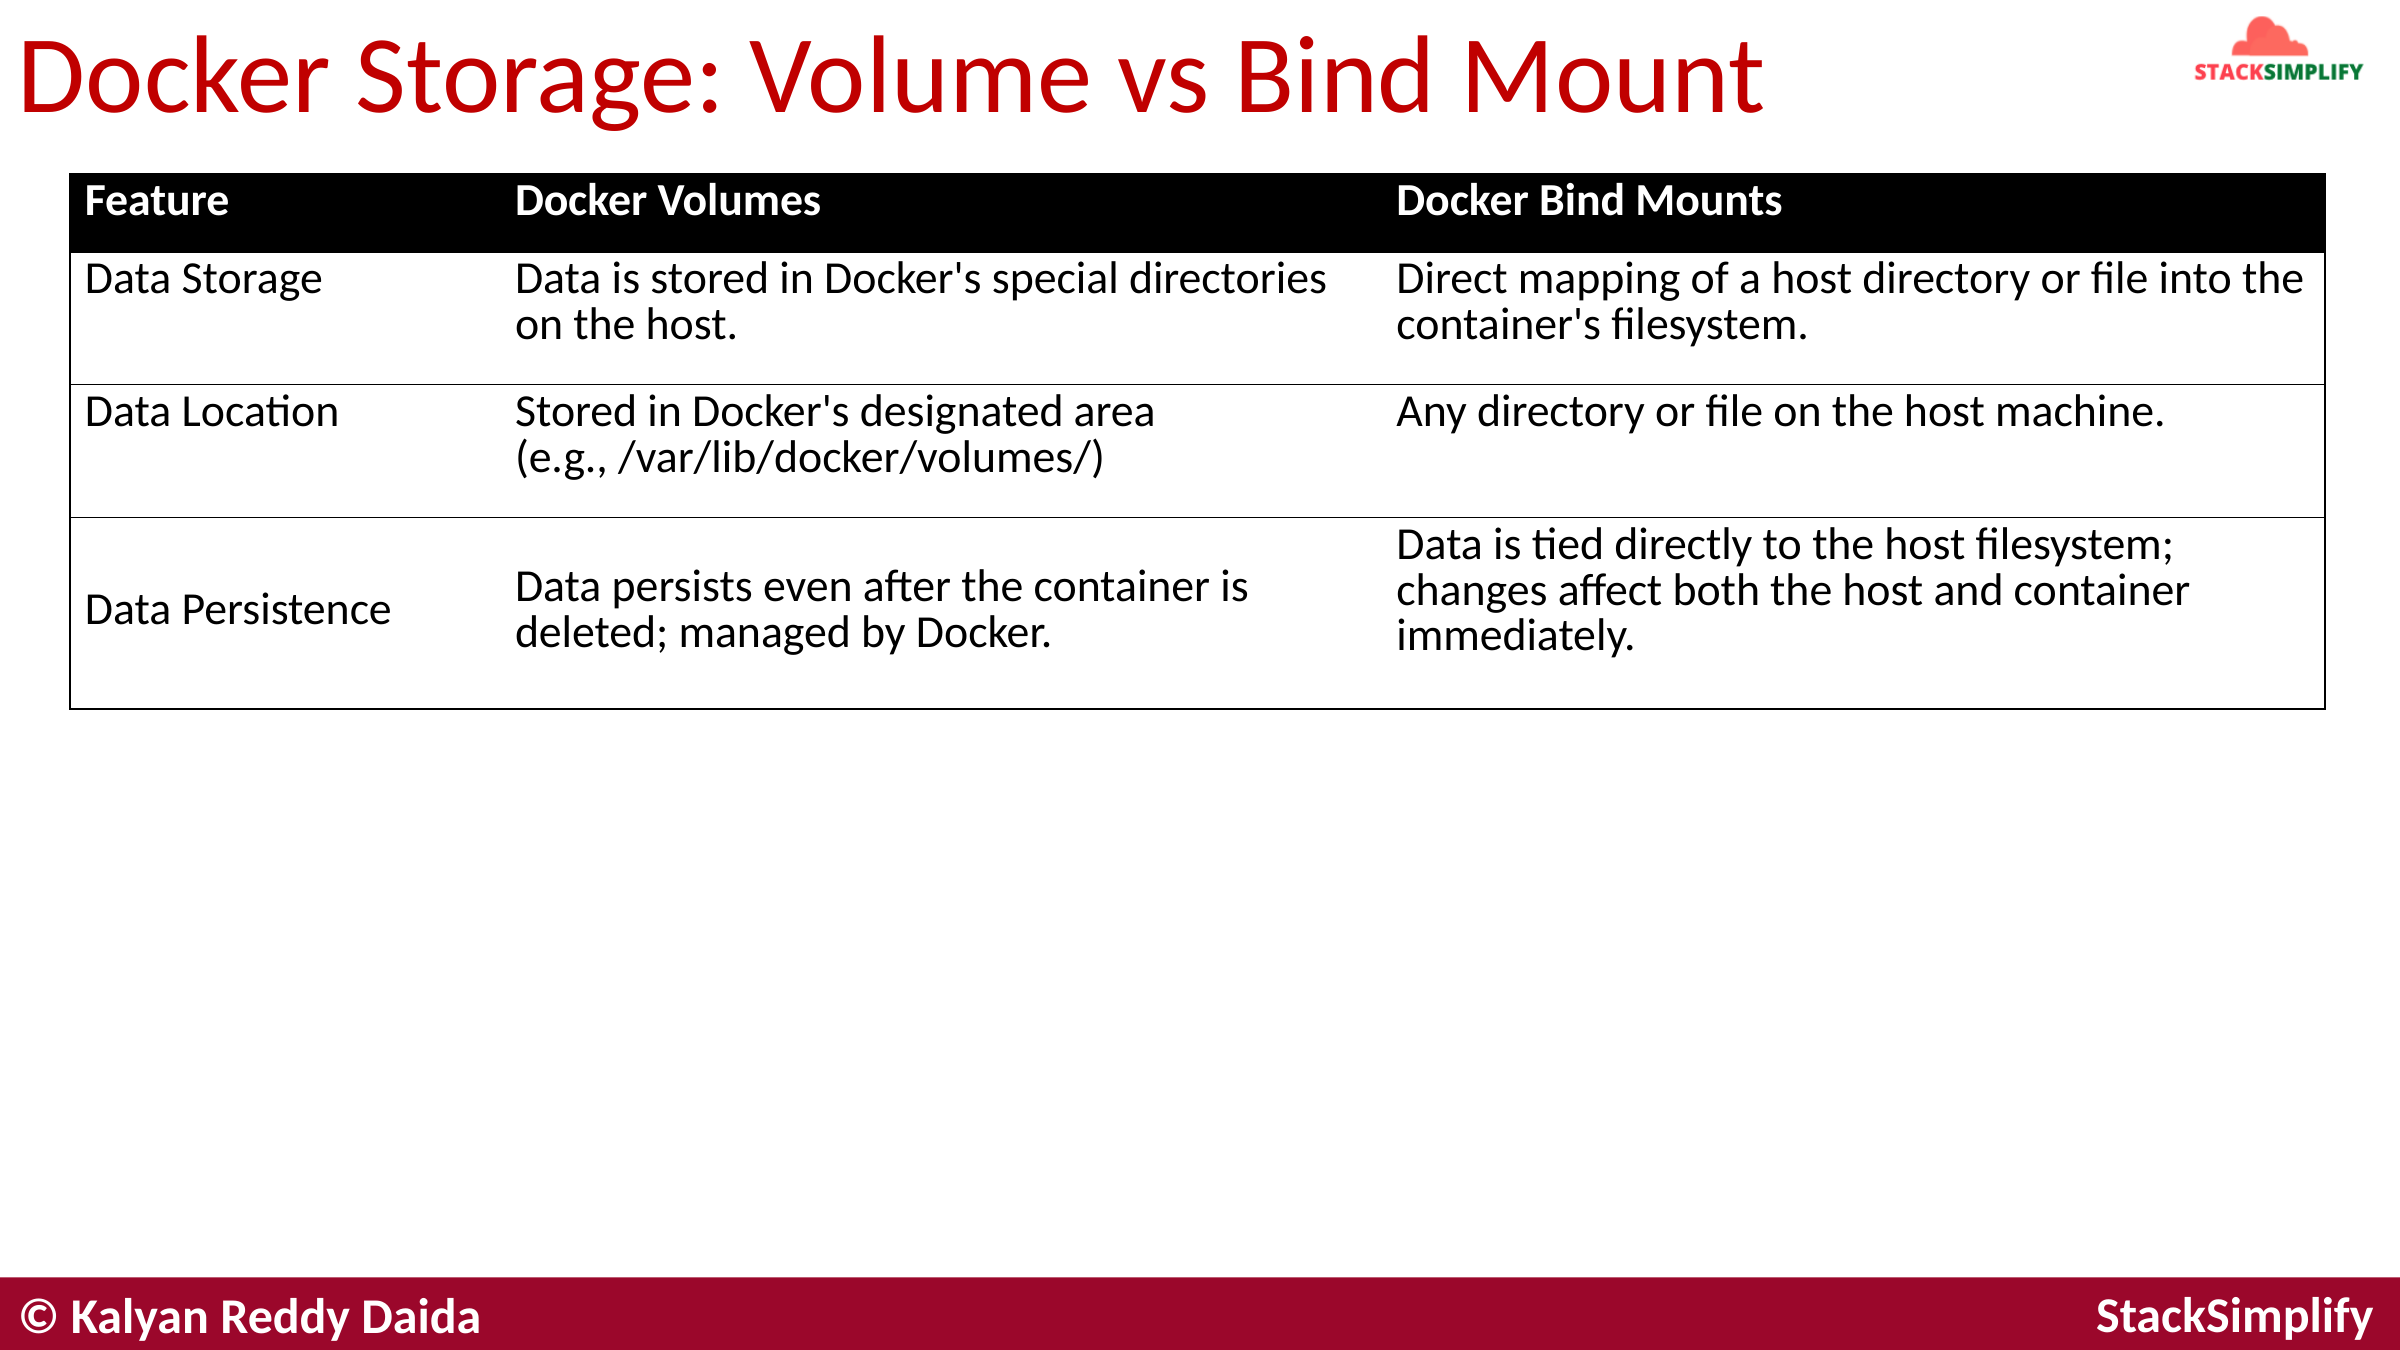

# Docker Storage: Volume vs Bind Mount
| Feature | Docker Volumes | Docker Bind Mounts |
| --- | --- | --- |
| Data Storage | Data is stored in Docker's special directories on the host. | Direct mapping of a host directory or file into the container's filesystem. |
| Data Location | Stored in Docker's designated area (e.g., /var/lib/docker/volumes/) | Any directory or file on the host machine. |
| Data Persistence | Data persists even after the container is deleted; managed by Docker. | Data is tied directly to the host filesystem; changes affect both the host and container immediately. |
© Kalyan Reddy Daida